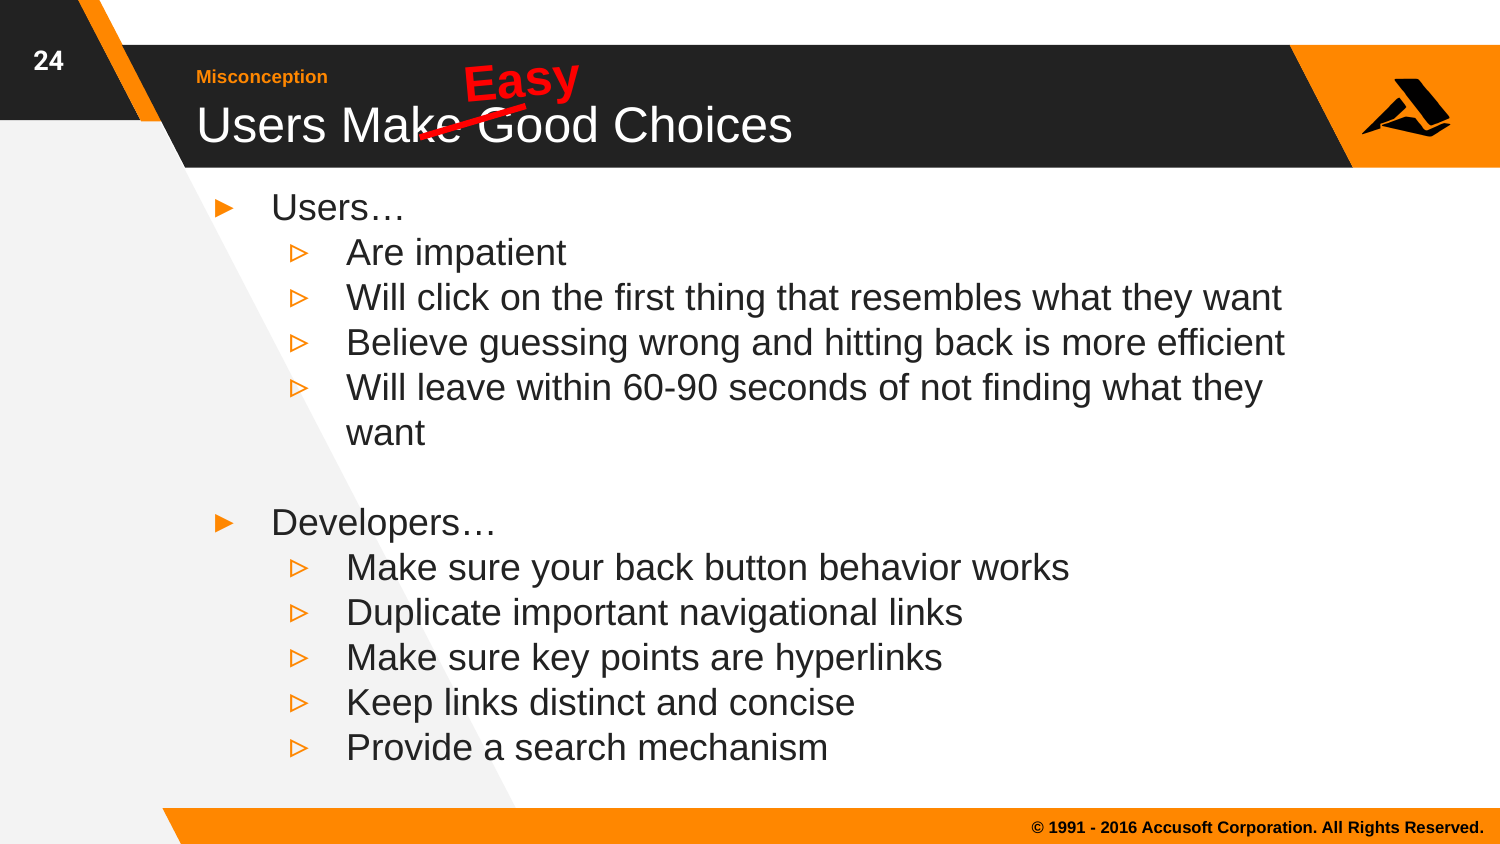

24
Easy
Misconception
# Users Make Good Choices
Users…
Are impatient
Will click on the first thing that resembles what they want
Believe guessing wrong and hitting back is more efficient
Will leave within 60-90 seconds of not finding what they want
Developers…
Make sure your back button behavior works
Duplicate important navigational links
Make sure key points are hyperlinks
Keep links distinct and concise
Provide a search mechanism